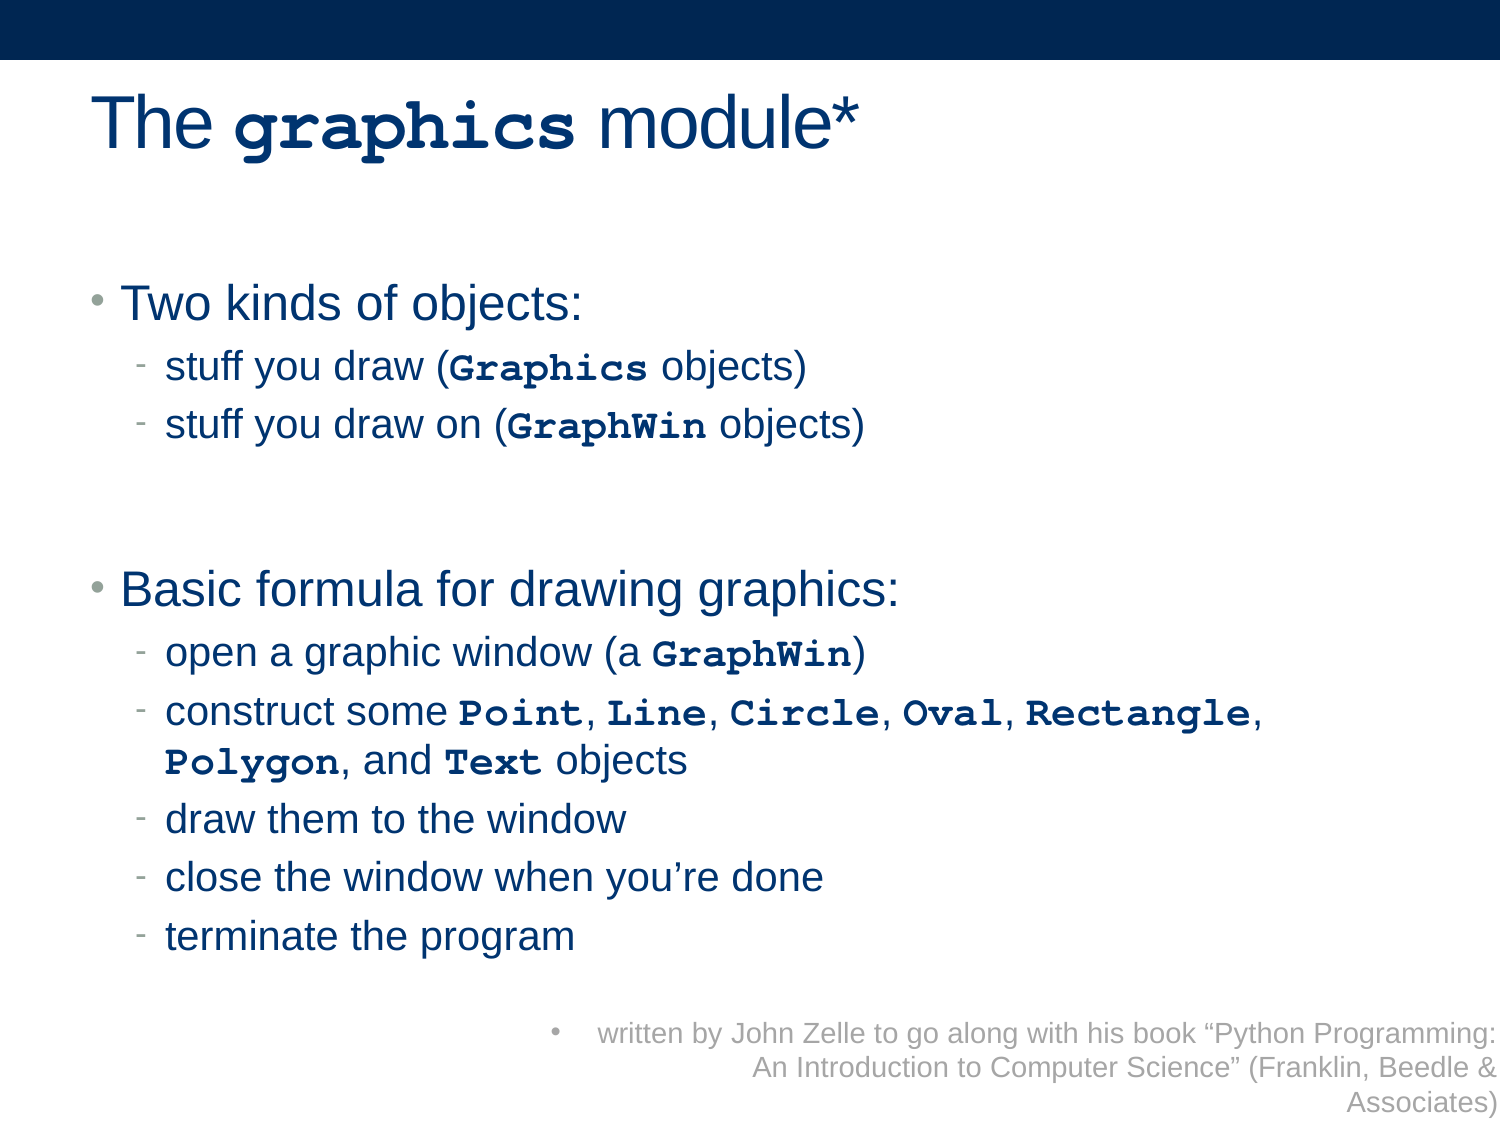

# The graphics module*
Two kinds of objects:
stuff you draw (Graphics objects)
stuff you draw on (GraphWin objects)

Basic formula for drawing graphics:
open a graphic window (a GraphWin)
construct some Point, Line, Circle, Oval, Rectangle, Polygon, and Text objects
draw them to the window
close the window when you’re done
terminate the program

written by John Zelle to go along with his book “Python Programming: An Introduction to Computer Science” (Franklin, Beedle & Associates)
Available from: http://mcsp.wartburg.edu/zelle/python/